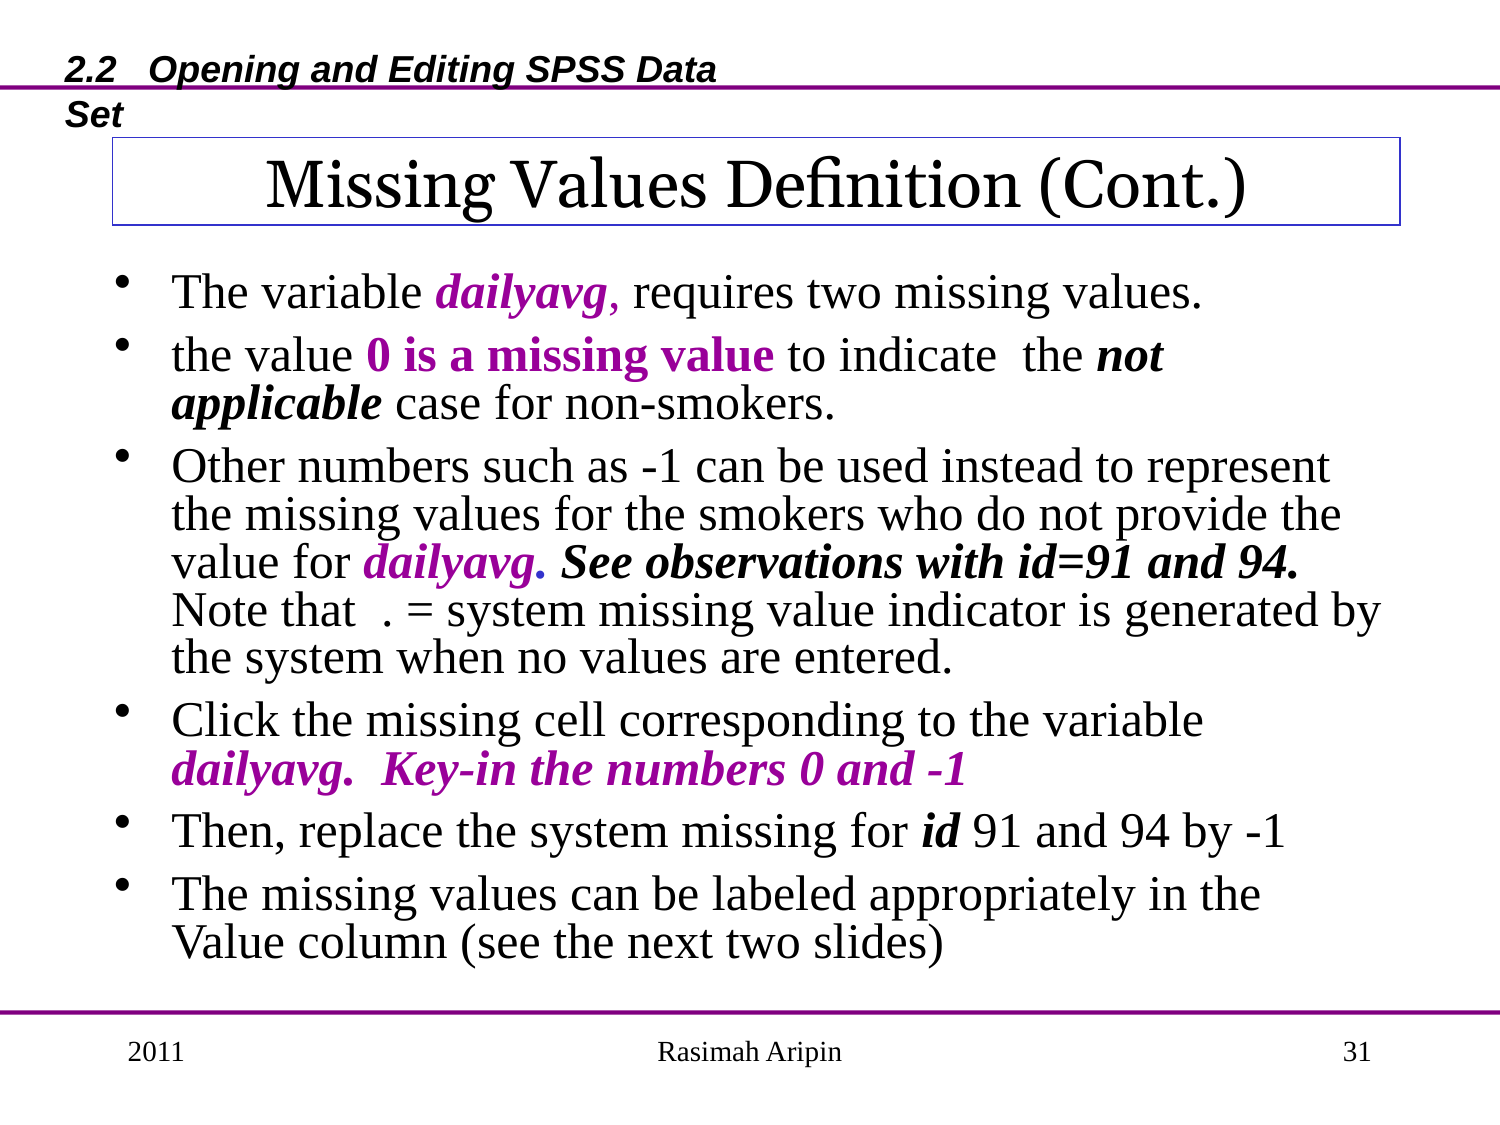

2.2   Opening and Editing SPSS Data Set
# Missing Values Definition (Cont.)
The variable dailyavg, requires two missing values.
the value 0 is a missing value to indicate  the not applicable case for non-smokers.
Other numbers such as -1 can be used instead to represent the missing values for the smokers who do not provide the value for dailyavg. See observations with id=91 and 94.  Note that  . = system missing value indicator is generated by the system when no values are entered.
Click the missing cell corresponding to the variable dailyavg.  Key-in the numbers 0 and -1
Then, replace the system missing for id 91 and 94 by -1
The missing values can be labeled appropriately in the Value column (see the next two slides)

2011
Rasimah Aripin
31